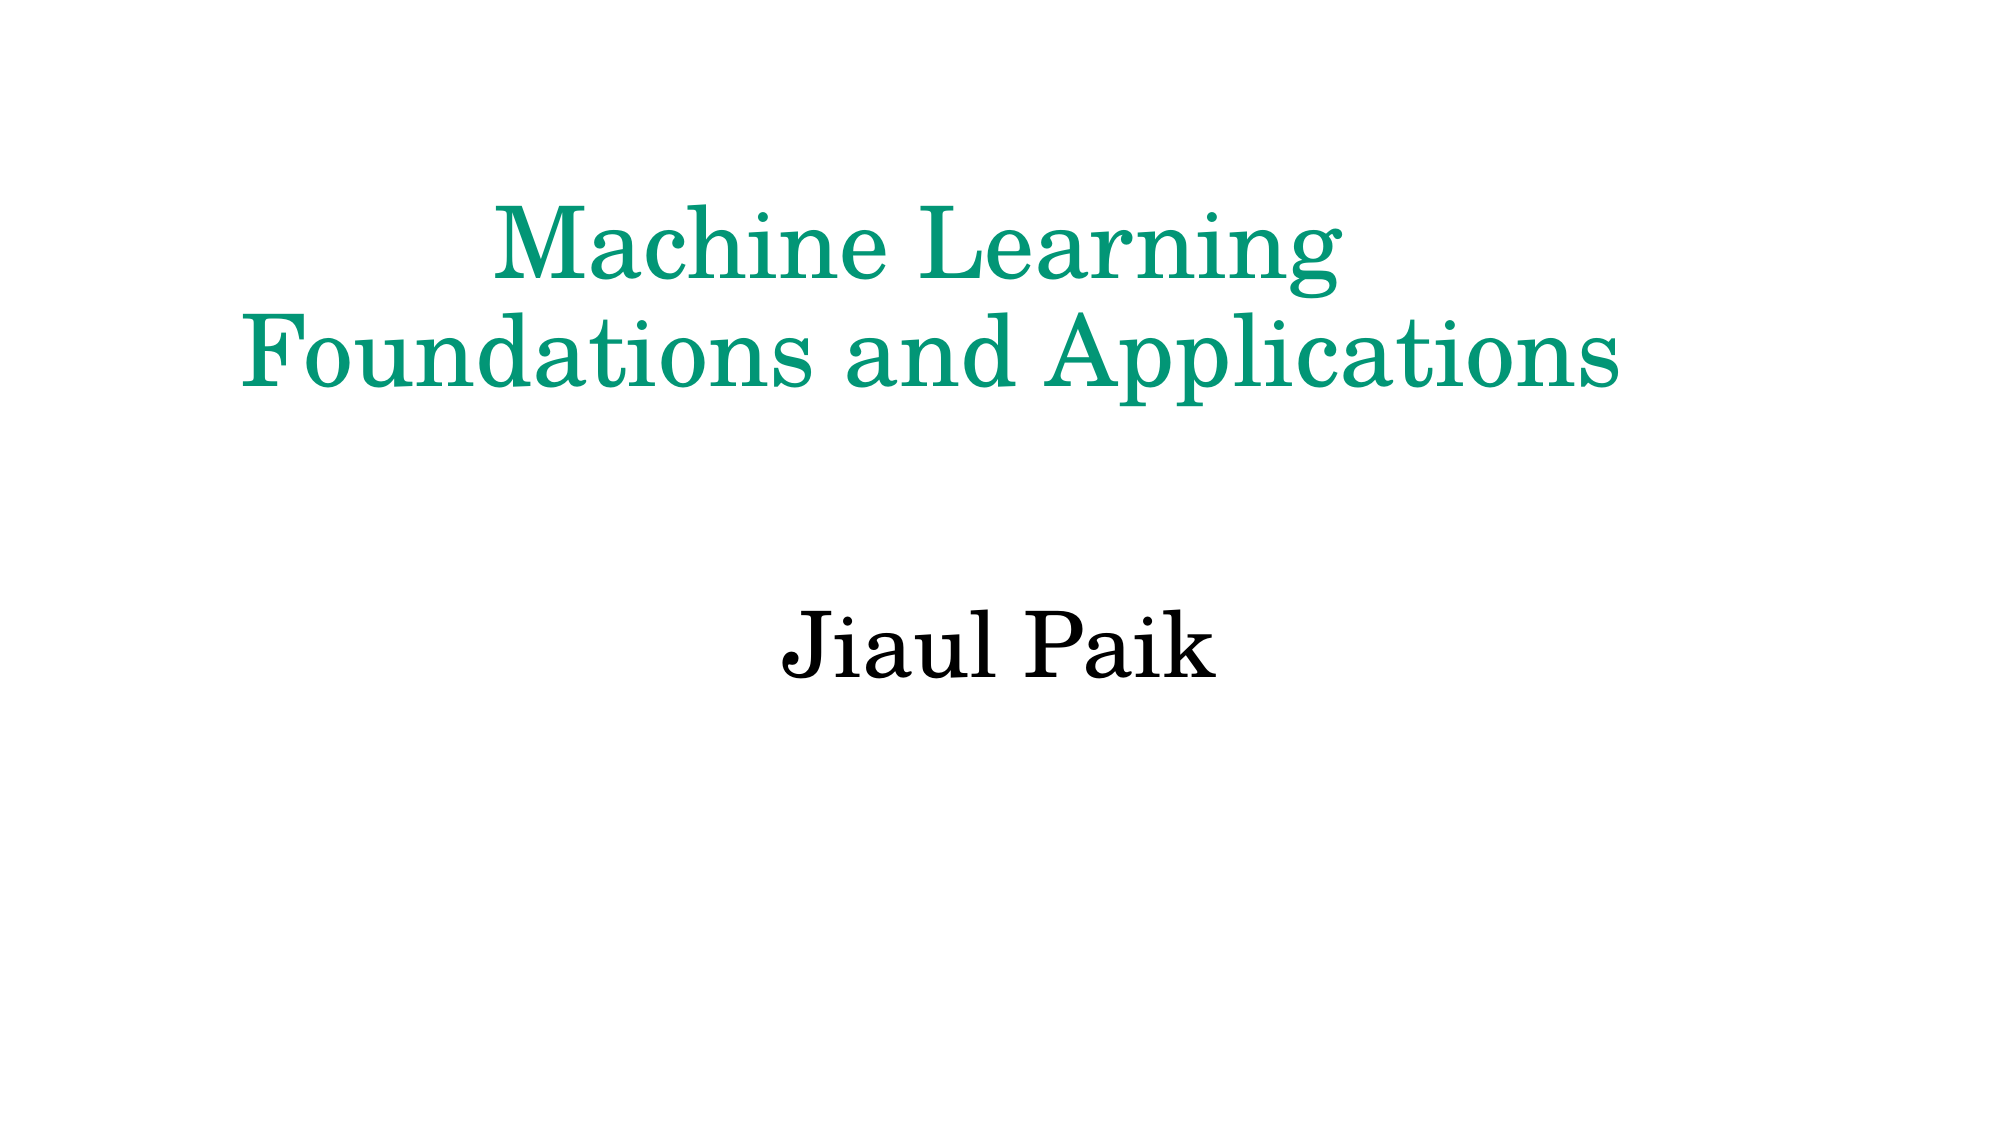

Machine Learning
Foundations and Applications
Jiaul Paik